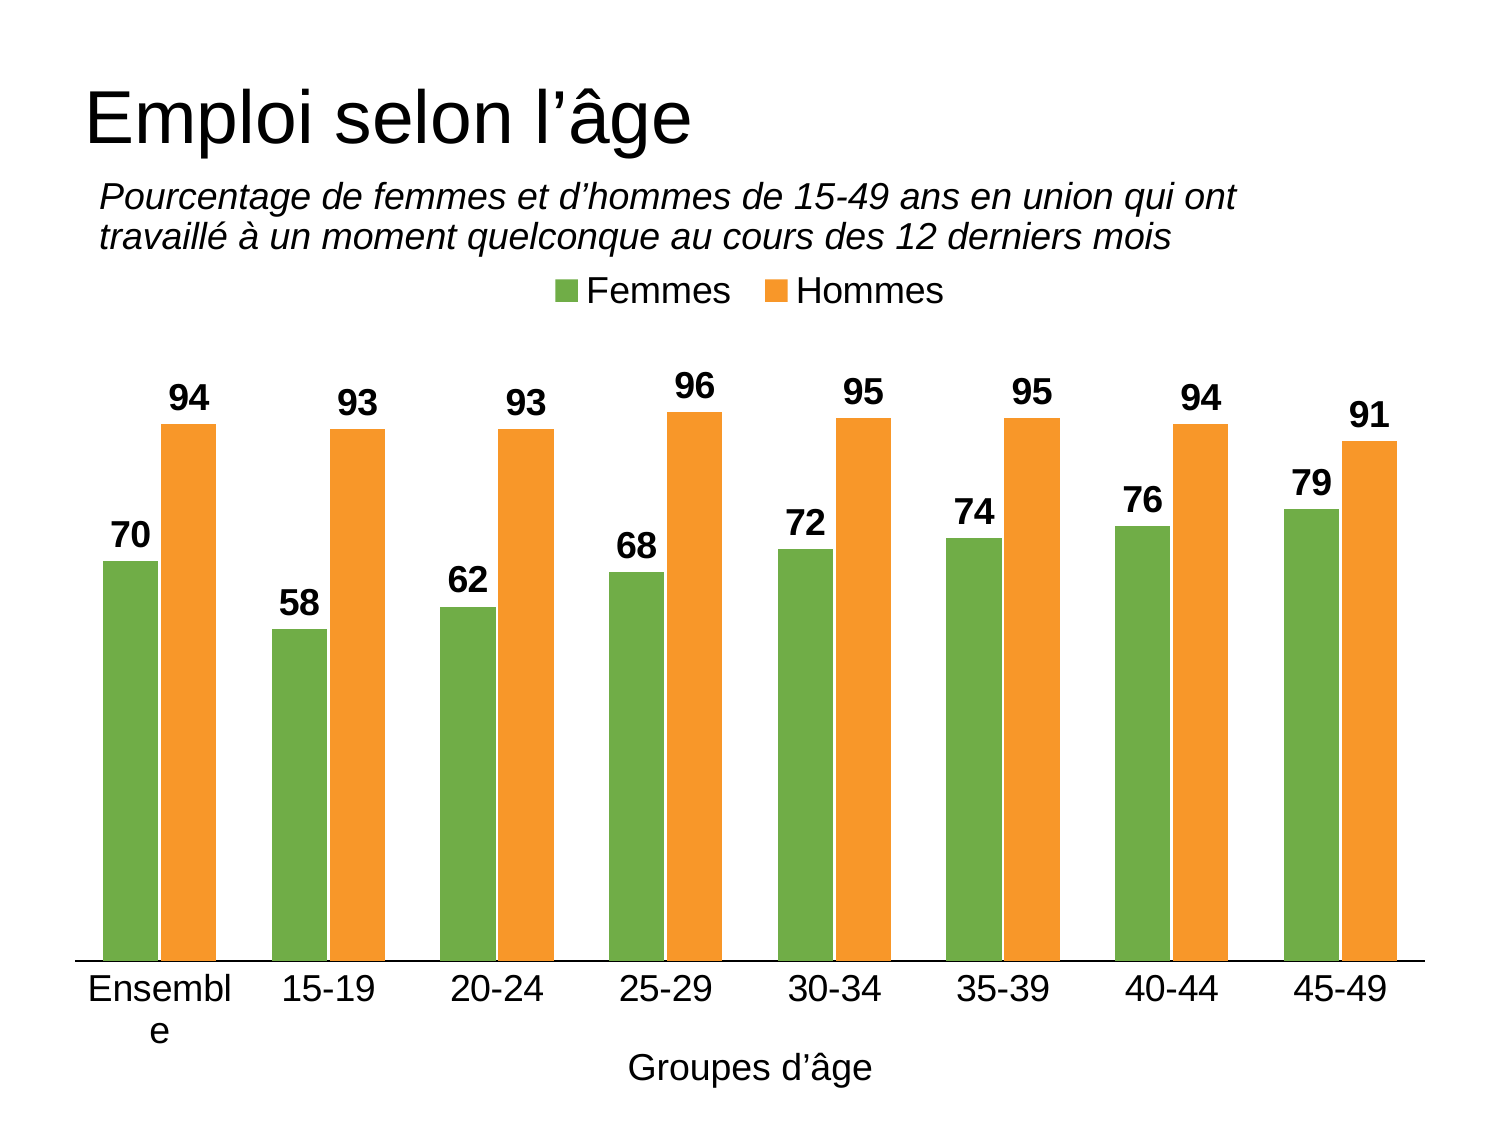

# Emploi selon l’âge
Pourcentage de femmes et d’hommes de 15-49 ans en union qui ont travaillé à un moment quelconque au cours des 12 derniers mois

### Chart

| Category | Femmes | Hommes |
|---|---|---|
| Ensemble | 70.0 | 94.0 |
| 15-19 | 58.0 | 93.0 |
| 20-24 | 62.0 | 93.0 |
| 25-29 | 68.0 | 96.0 |
| 30-34 | 72.0 | 95.0 |
| 35-39 | 74.0 | 95.0 |
| 40-44 | 76.0 | 94.0 |
| 45-49 | 79.0 | 91.0 |
Groupes d’âge